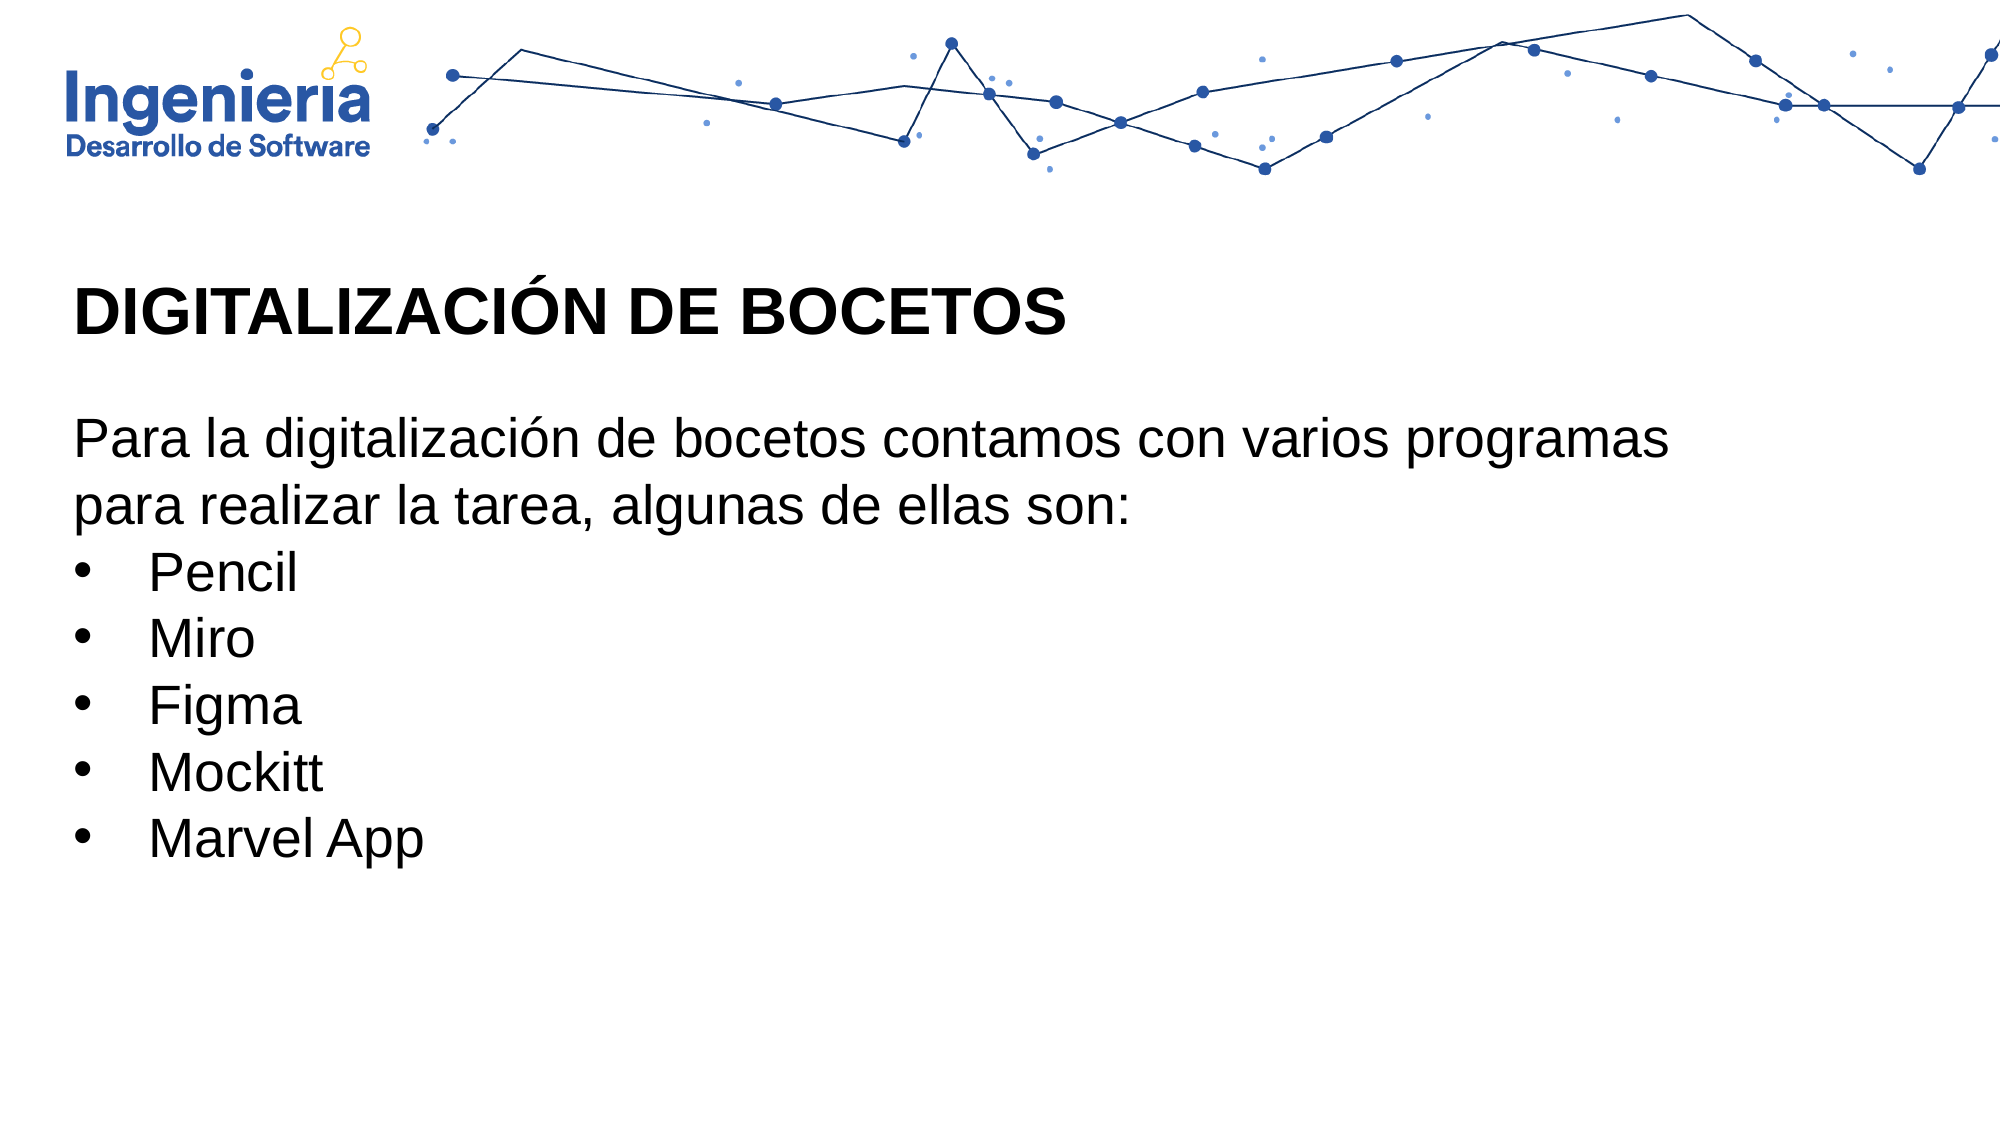

DIGITALIZACIÓN DE BOCETOS
Para la digitalización de bocetos contamos con varios programas para realizar la tarea, algunas de ellas son:
Pencil
Miro
Figma
Mockitt
Marvel App